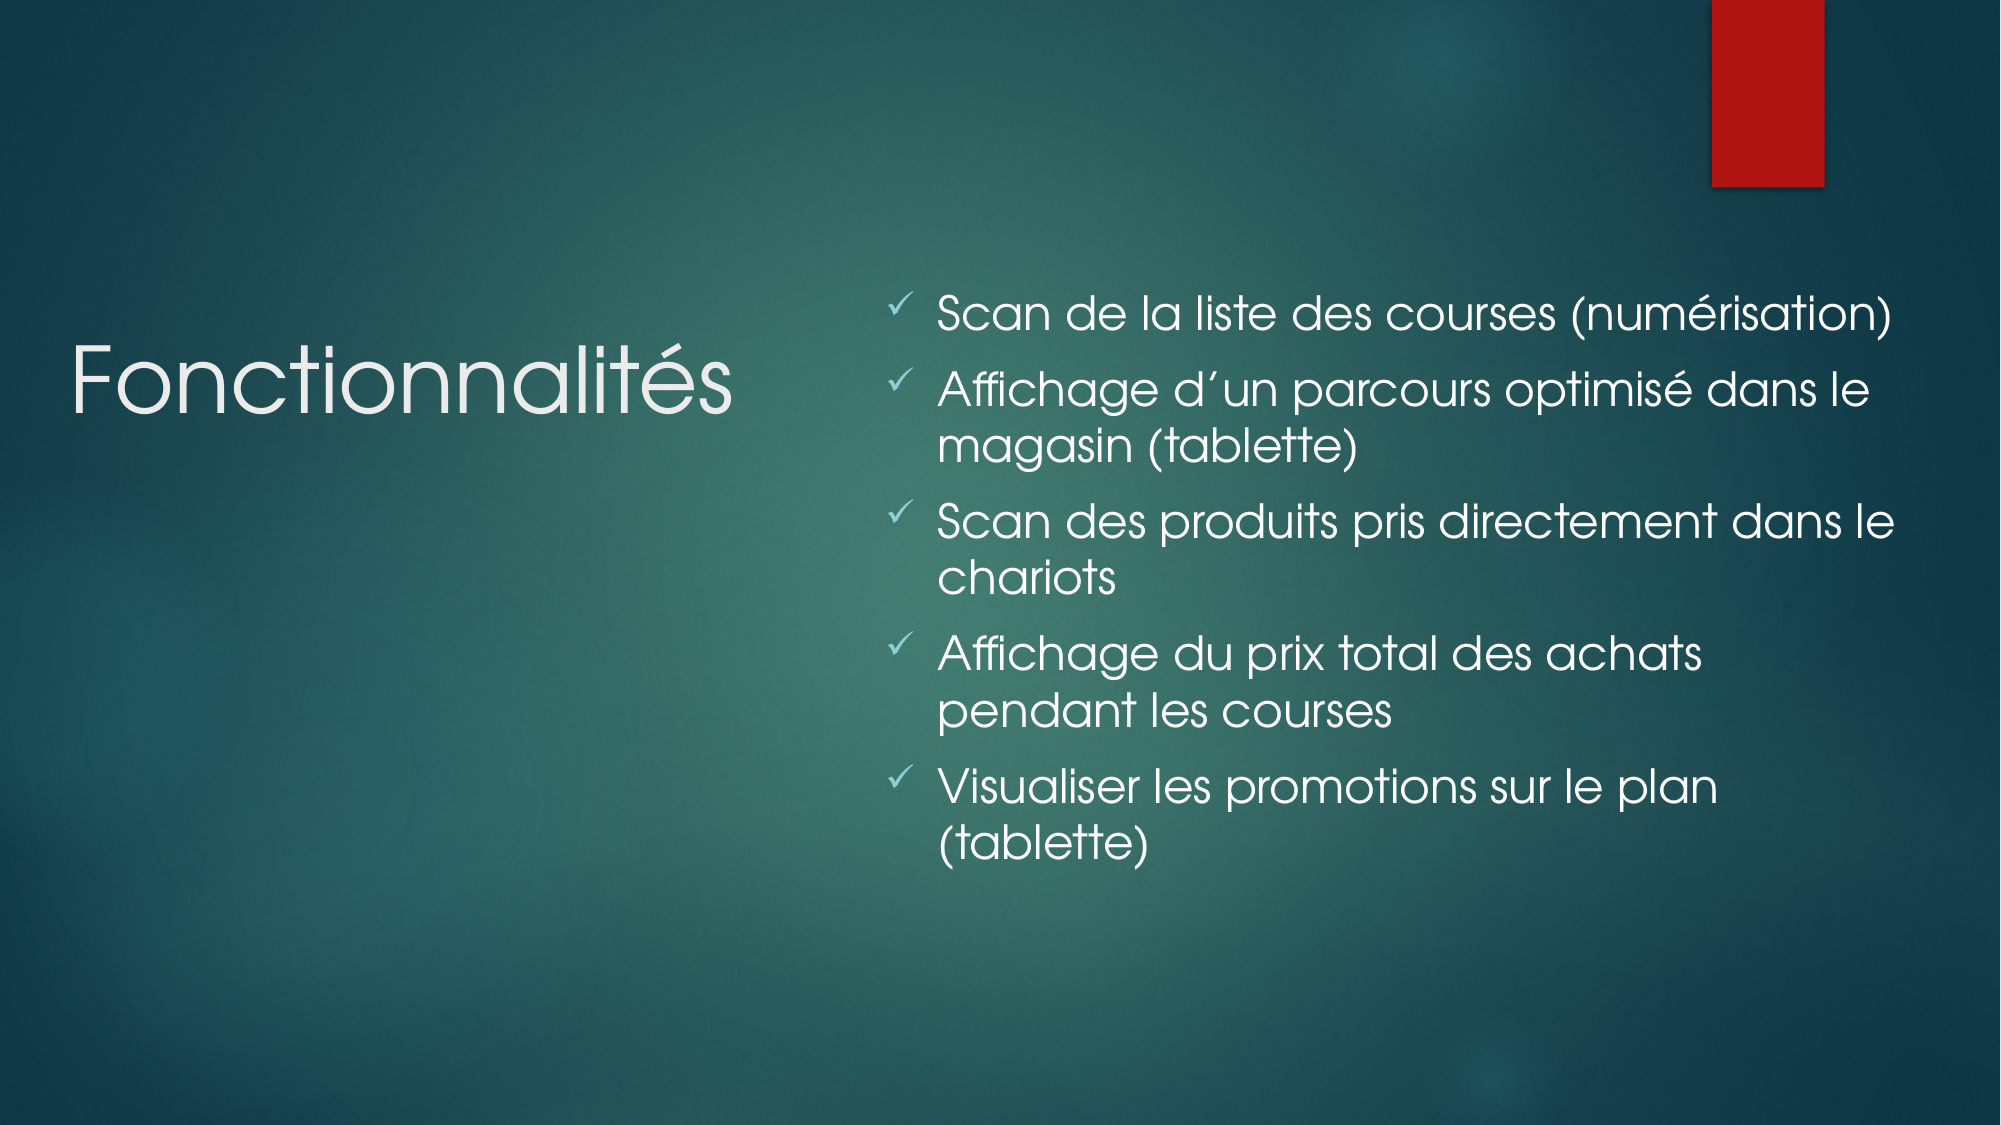

# Fonctionnalités

Scan de la liste des courses (numérisation)
Affichage d’un parcours optimisé dans le magasin (tablette)
Scan des produits pris directement dans le chariots
Affichage du prix total des achats pendant les courses
Visualiser les promotions sur le plan (tablette)